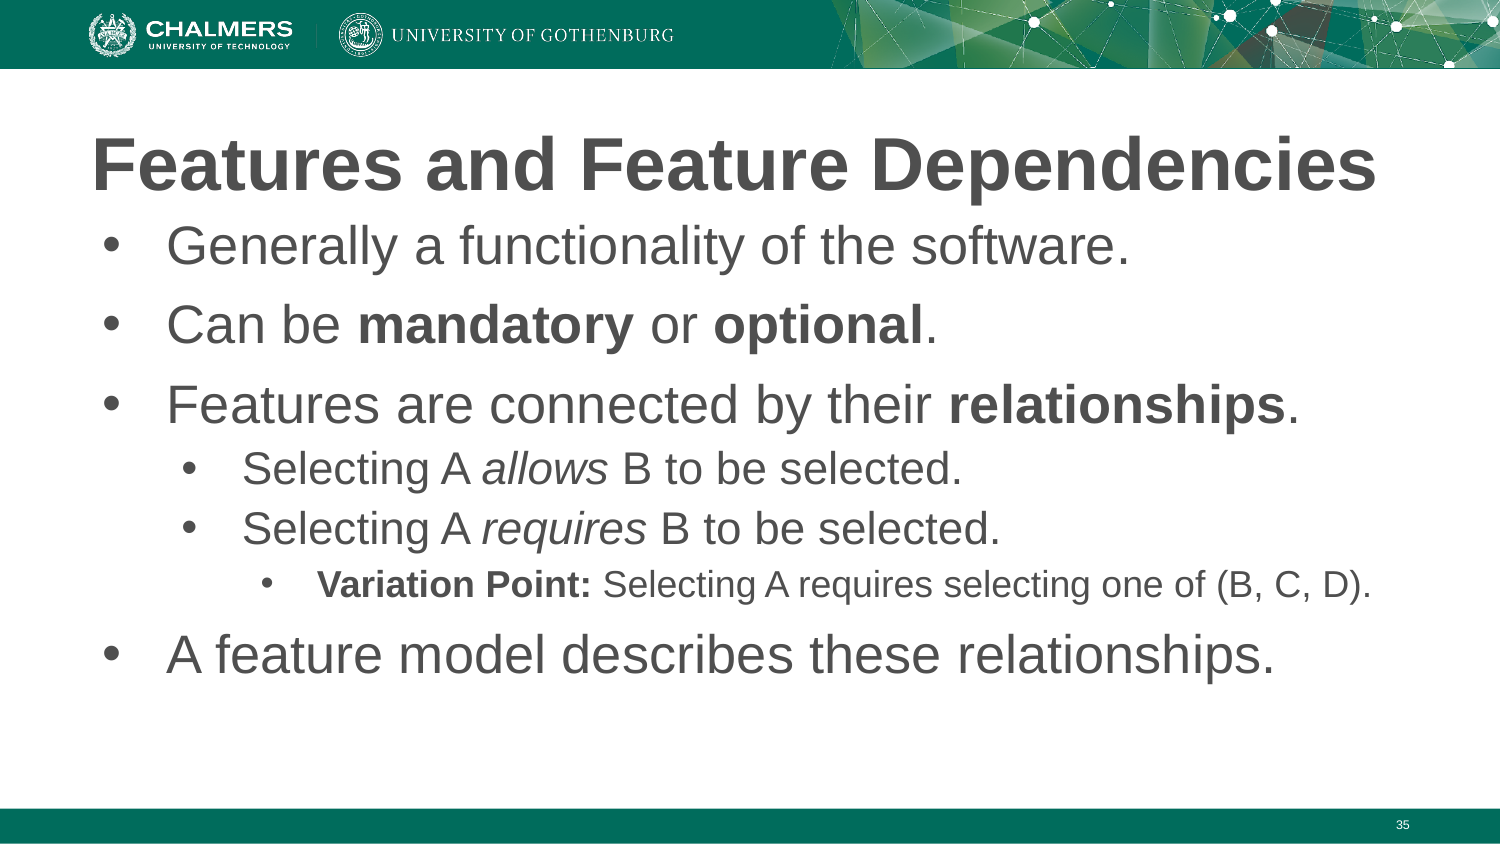

# Features and Feature Dependencies
Generally a functionality of the software.
Can be mandatory or optional.
Features are connected by their relationships.
Selecting A allows B to be selected.
Selecting A requires B to be selected.
Variation Point: Selecting A requires selecting one of (B, C, D).
A feature model describes these relationships.
35